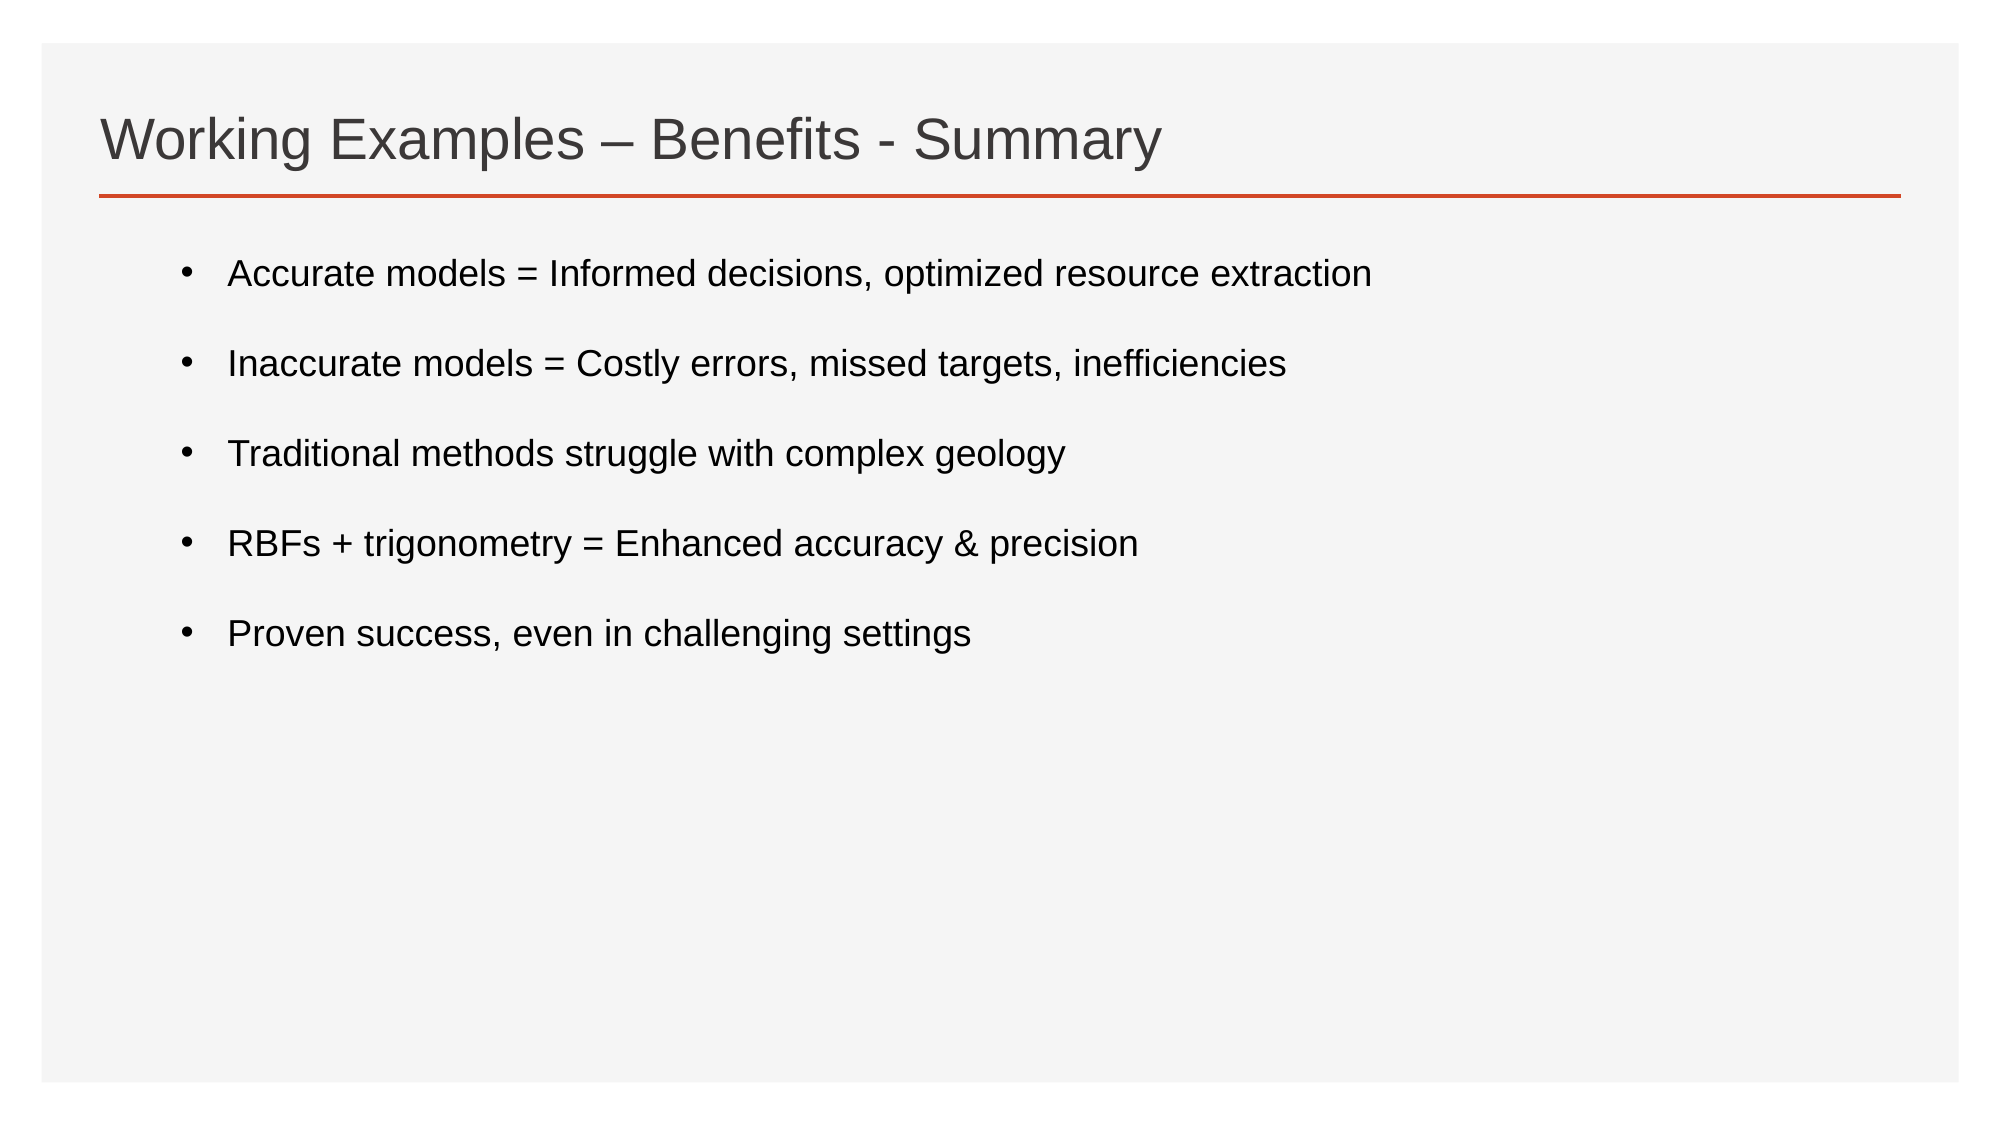

# Working Examples – Benefits - Summary
Accurate models = Informed decisions, optimized resource extraction

Inaccurate models = Costly errors, missed targets, inefficiencies

Traditional methods struggle with complex geology

RBFs + trigonometry = Enhanced accuracy & precision

Proven success, even in challenging settings